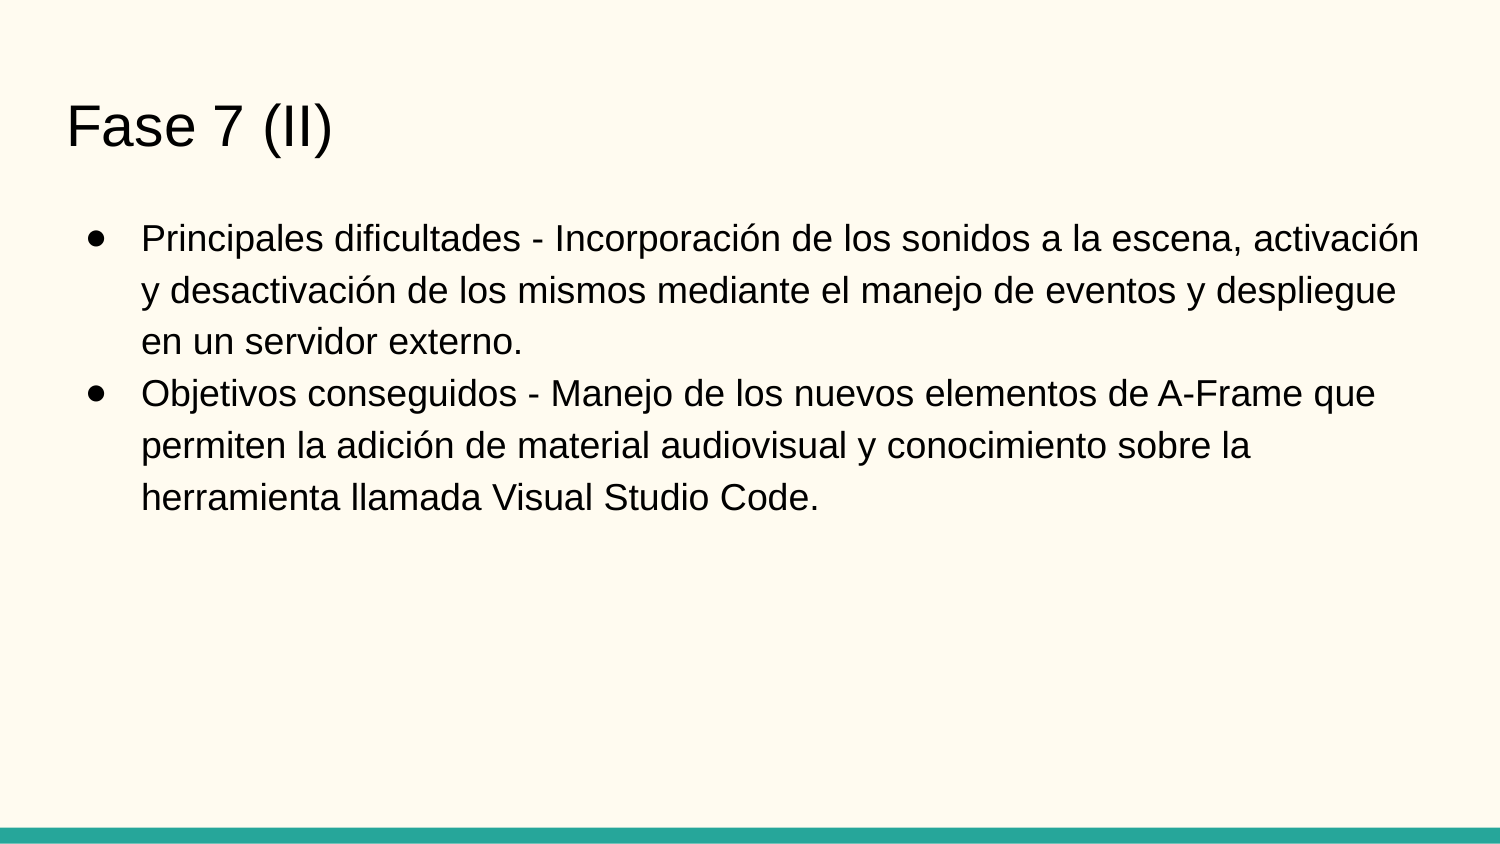

# Fase 7 (II)
Principales dificultades - Incorporación de los sonidos a la escena, activación y desactivación de los mismos mediante el manejo de eventos y despliegue en un servidor externo.
Objetivos conseguidos - Manejo de los nuevos elementos de A-Frame que permiten la adición de material audiovisual y conocimiento sobre la herramienta llamada Visual Studio Code.